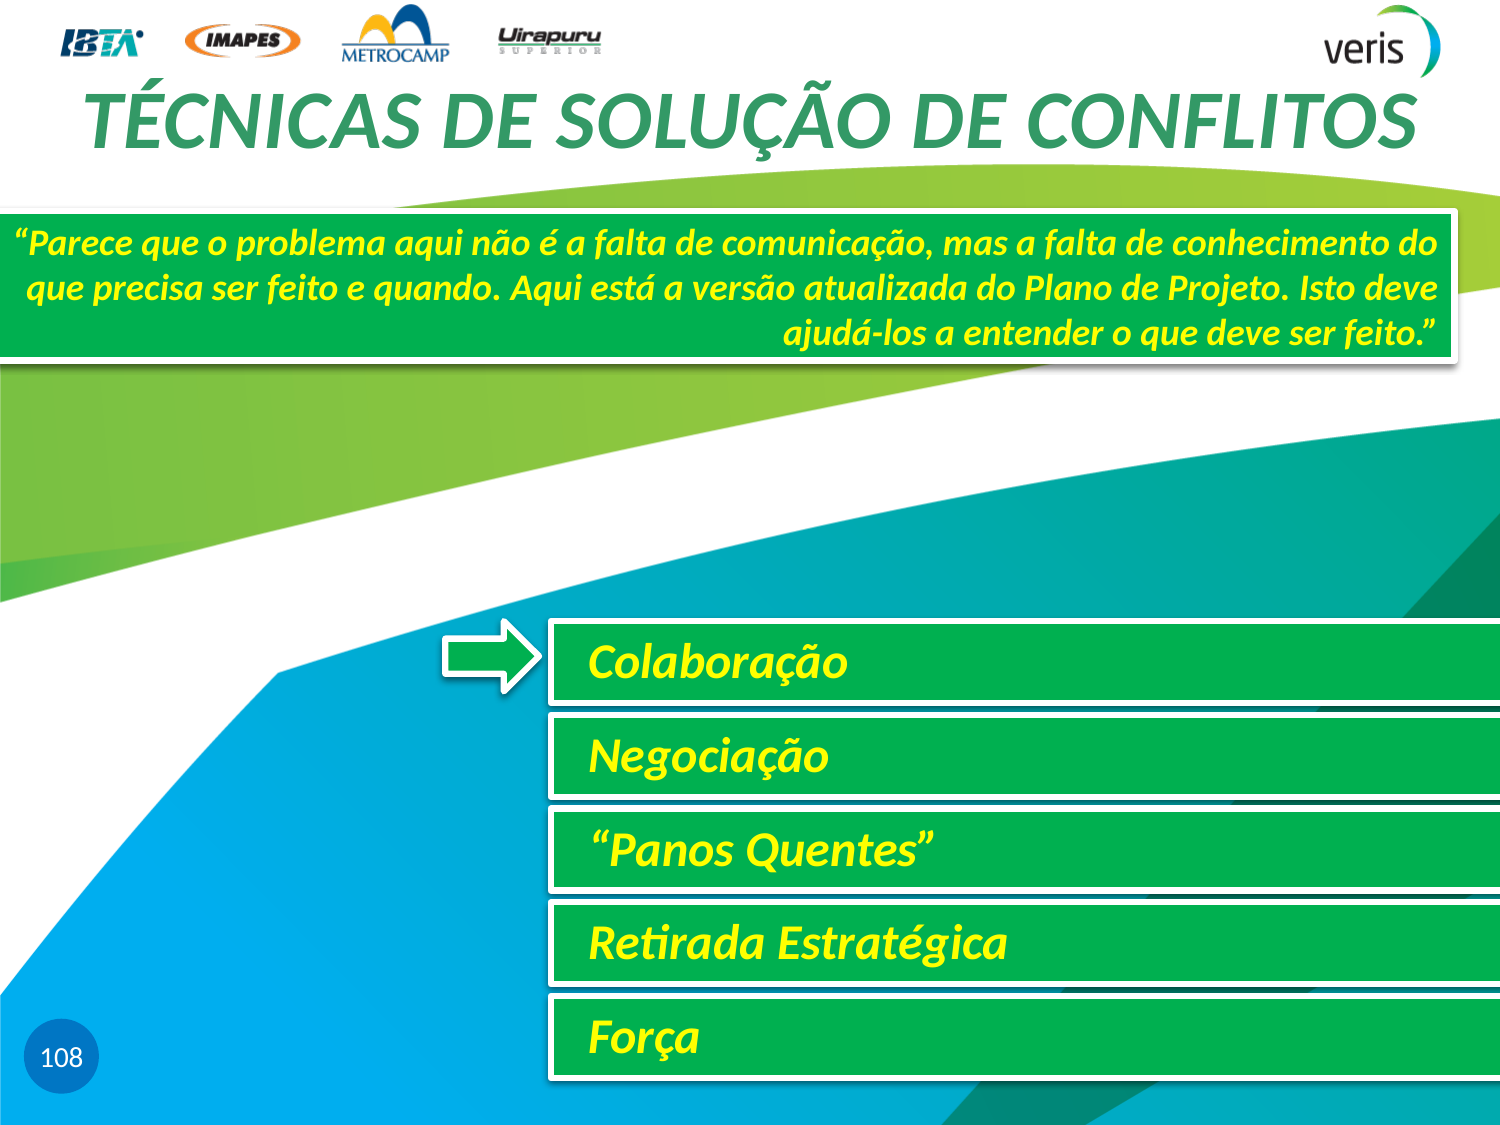

# TÉCNICAS DE SOLUÇÃO DE CONFLITOS
“Parece que o problema aqui não é a falta de comunicação, mas a falta de conhecimento do que precisa ser feito e quando. Aqui está a versão atualizada do Plano de Projeto. Isto deve ajudá-los a entender o que deve ser feito.”

  Colaboração
  Negociação
  “Panos Quentes”
  Retirada Estratégica
  Força
108